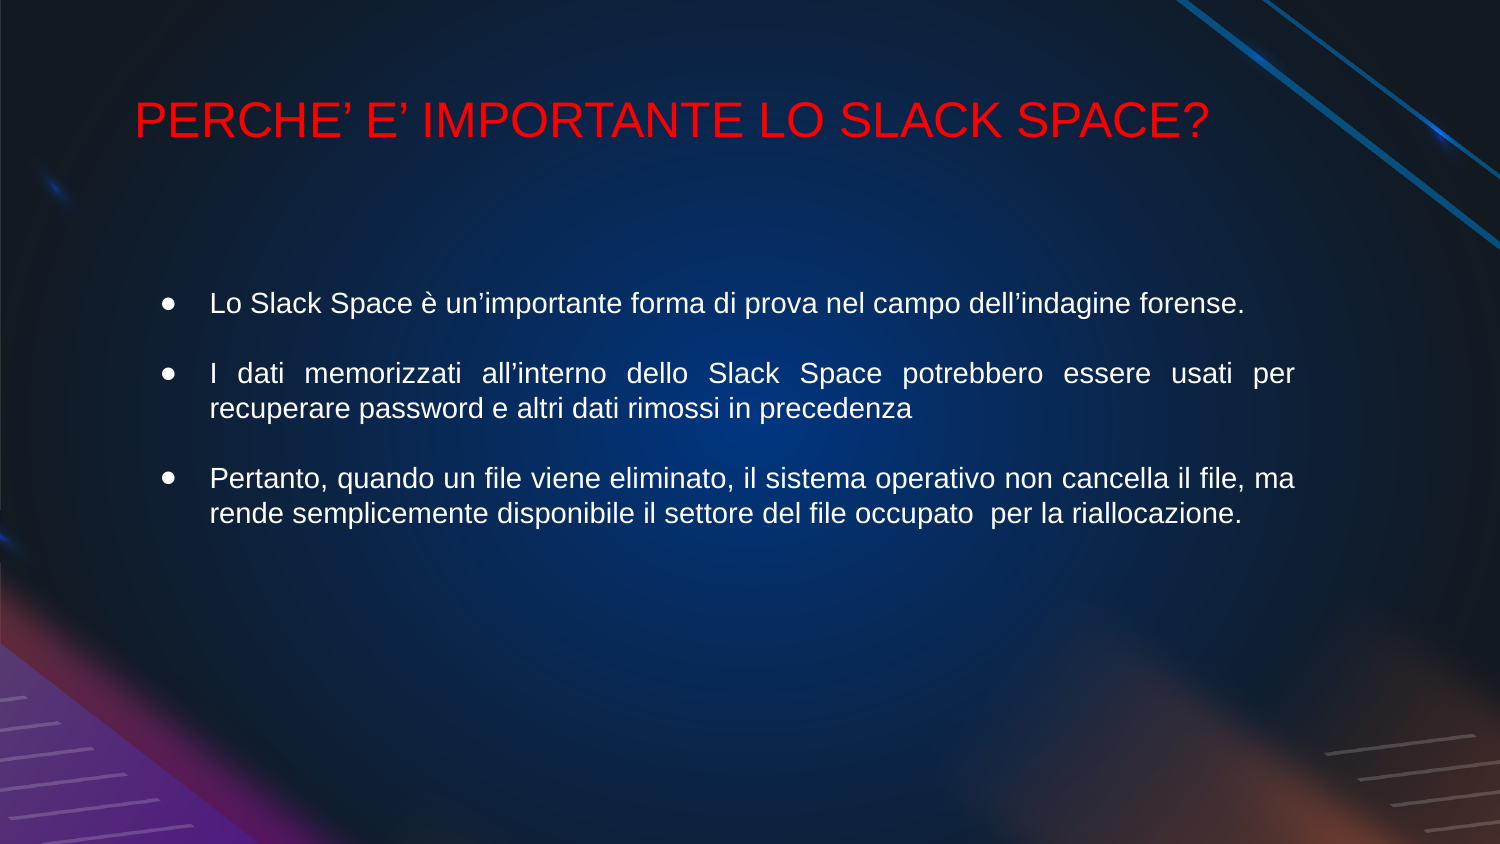

# PERCHE’ E’ IMPORTANTE LO SLACK SPACE?

Lo Slack Space è un’importante forma di prova nel campo dell’indagine forense.

I dati memorizzati all’interno dello Slack Space potrebbero essere usati per recuperare password e altri dati rimossi in precedenza

Pertanto, quando un file viene eliminato, il sistema operativo non cancella il file, ma rende semplicemente disponibile il settore del file occupato  per la riallocazione.